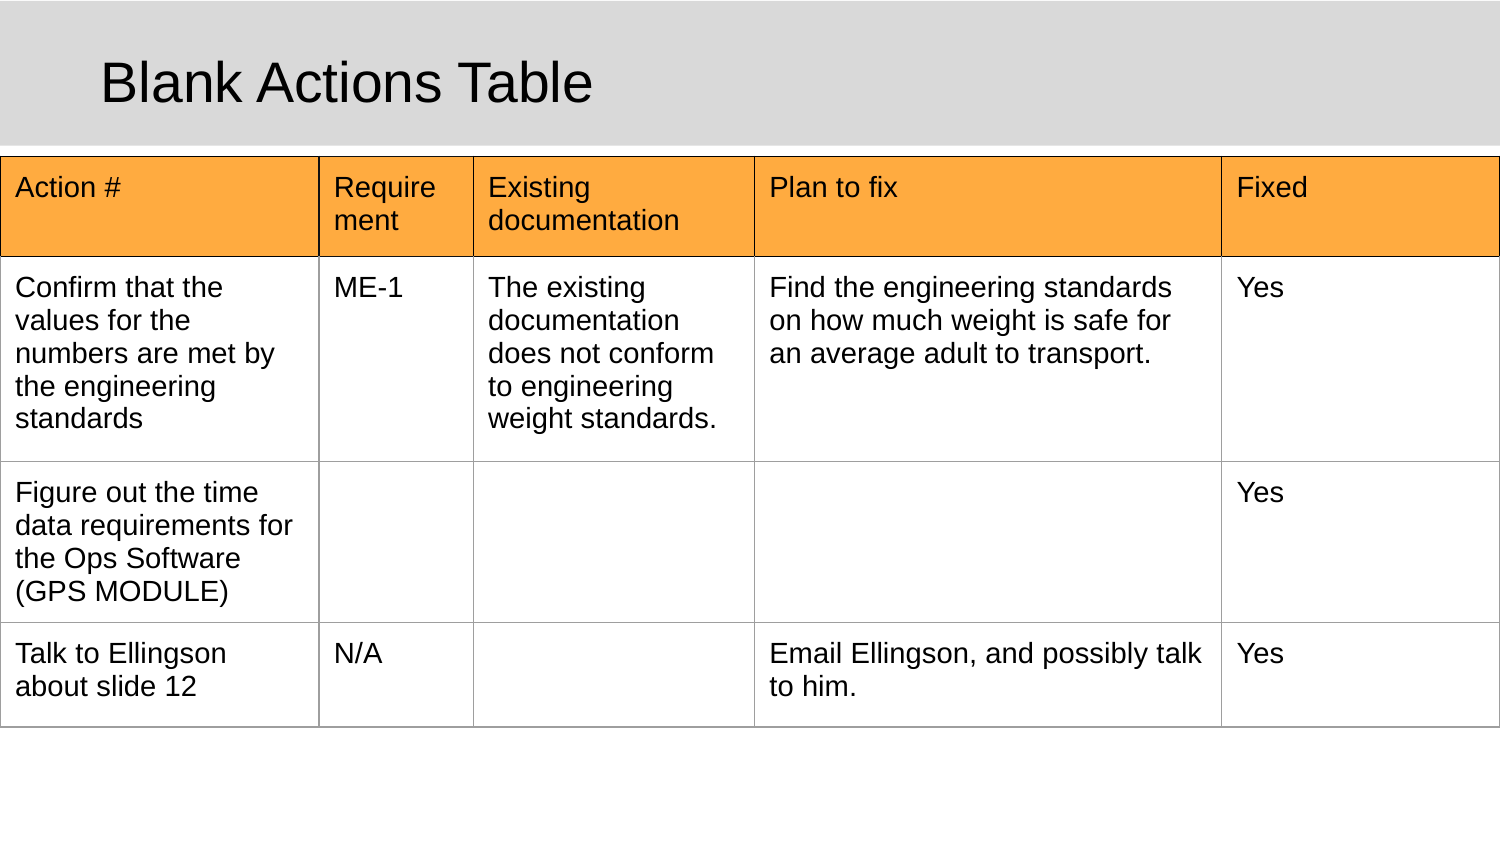

# Blank Actions Table
| Action # | Requirement | Existing documentation | Plan to fix | Fixed |
| --- | --- | --- | --- | --- |
| Confirm that the values for the numbers are met by the engineering standards | ME-1 | The existing documentation does not conform to engineering weight standards. | Find the engineering standards on how much weight is safe for an average adult to transport. | Yes |
| Figure out the time data requirements for the Ops Software (GPS MODULE) |  |  |  | Yes |
| Talk to Ellingson about slide 12 | N/A |  | Email Ellingson, and possibly talk to him. | Yes |